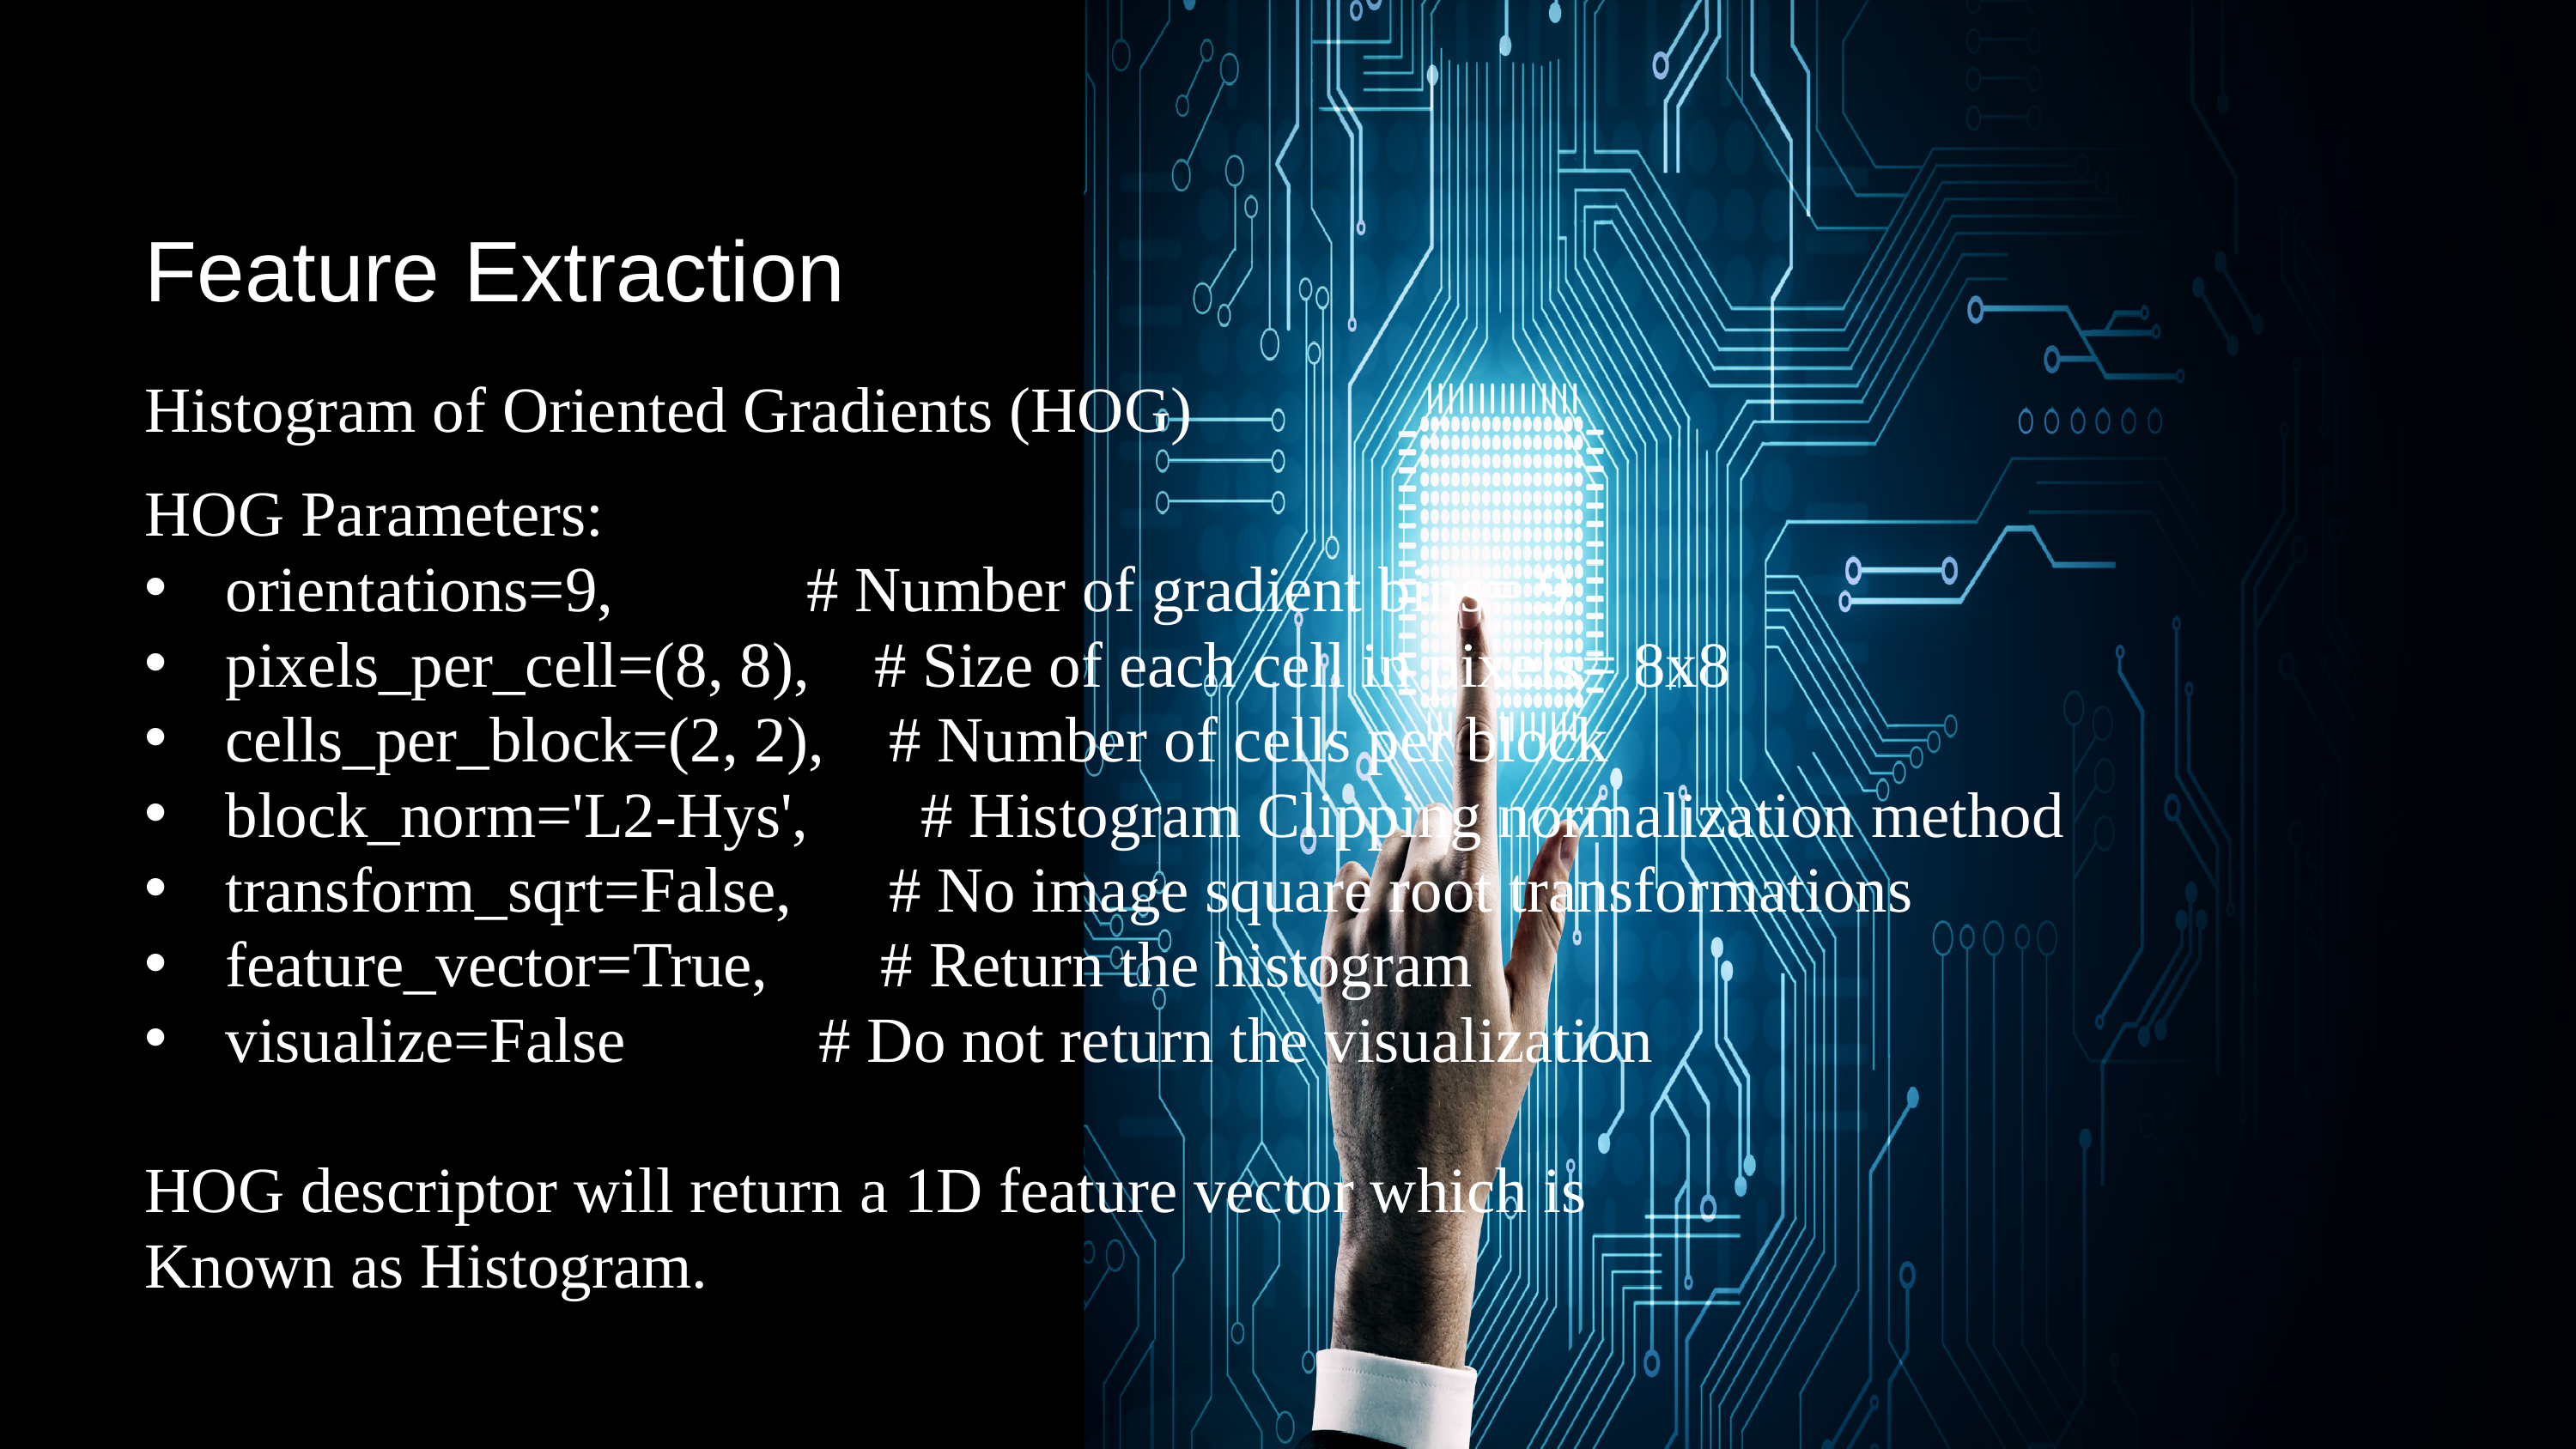

Feature Extraction
Histogram of Oriented Gradients (HOG)
HOG Parameters:
orientations=9,            # Number of gradient bins= 9
pixels_per_cell=(8, 8),    # Size of each cell in pixels= 8x8
cells_per_block=(2, 2),    # Number of cells per block
block_norm='L2-Hys',       # Histogram Clipping normalization method
transform_sqrt=False,      # No image square root transformations
feature_vector=True,       # Return the histogram
visualize=False            # Do not return the visualization

HOG descriptor will return a 1D feature vector which is
Known as Histogram.